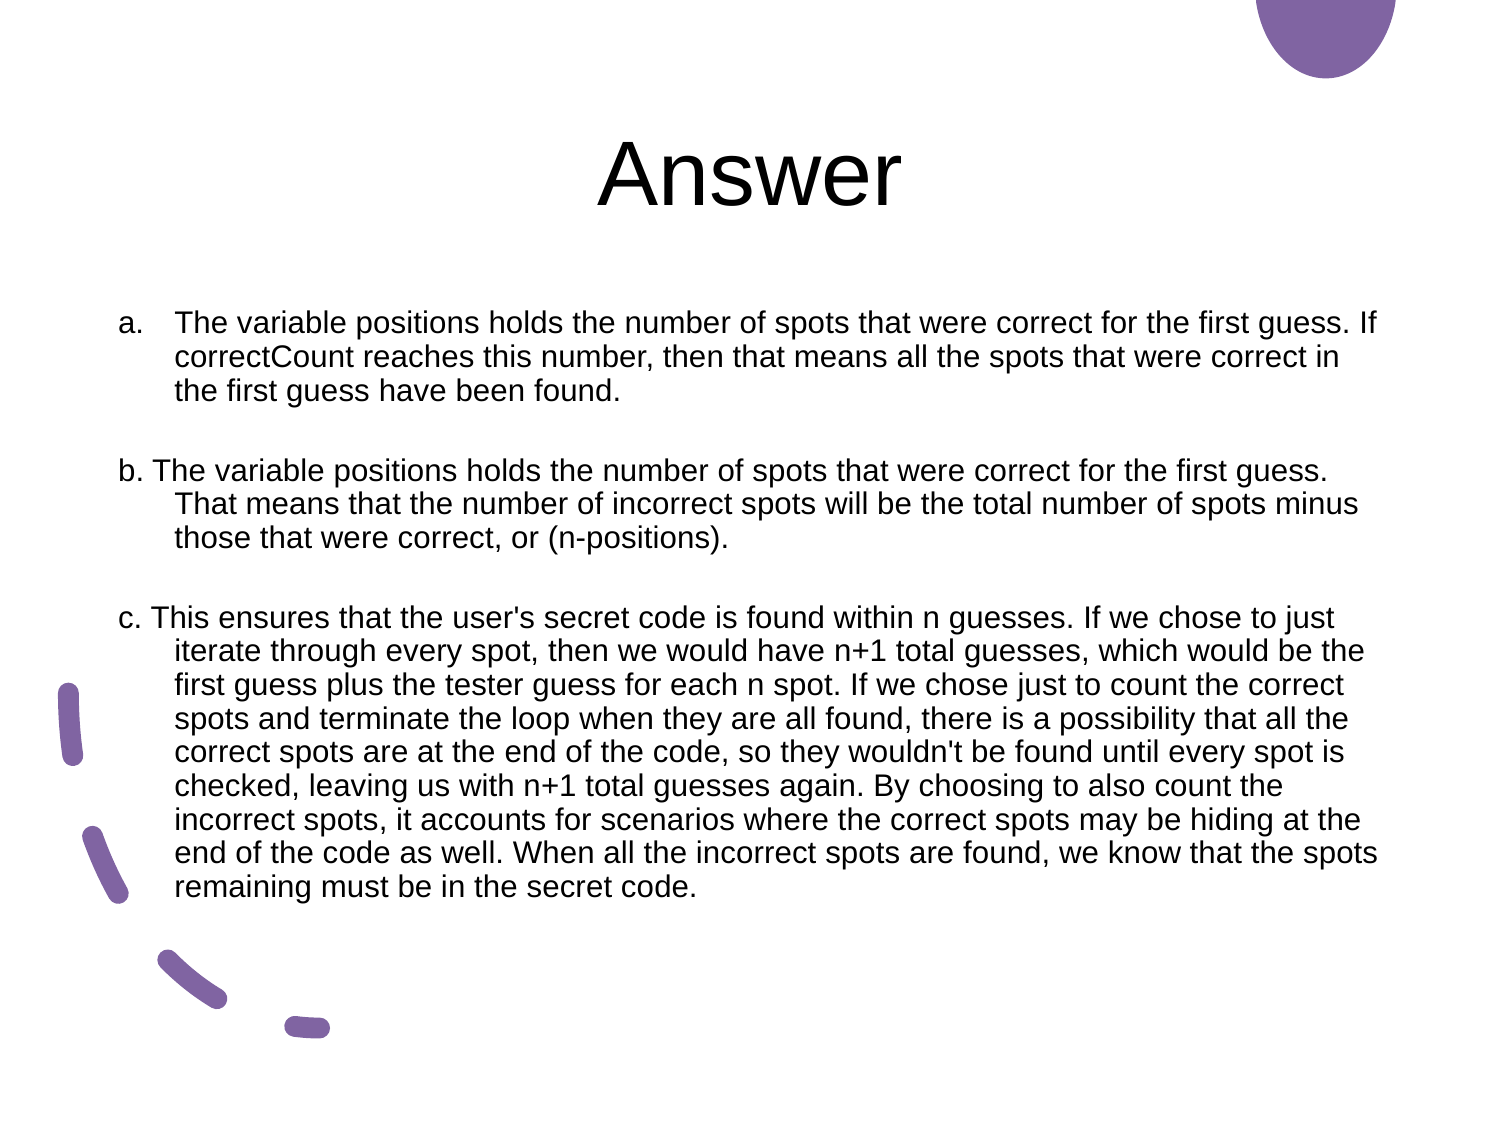

# Answer
The variable positions holds the number of spots that were correct for the first guess. If correctCount reaches this number, then that means all the spots that were correct in the first guess have been found.

b. The variable positions holds the number of spots that were correct for the first guess. That means that the number of incorrect spots will be the total number of spots minus those that were correct, or (n-positions).

c. This ensures that the user's secret code is found within n guesses. If we chose to just iterate through every spot, then we would have n+1 total guesses, which would be the first guess plus the tester guess for each n spot. If we chose just to count the correct spots and terminate the loop when they are all found, there is a possibility that all the correct spots are at the end of the code, so they wouldn't be found until every spot is checked, leaving us with n+1 total guesses again. By choosing to also count the incorrect spots, it accounts for scenarios where the correct spots may be hiding at the end of the code as well. When all the incorrect spots are found, we know that the spots remaining must be in the secret code.